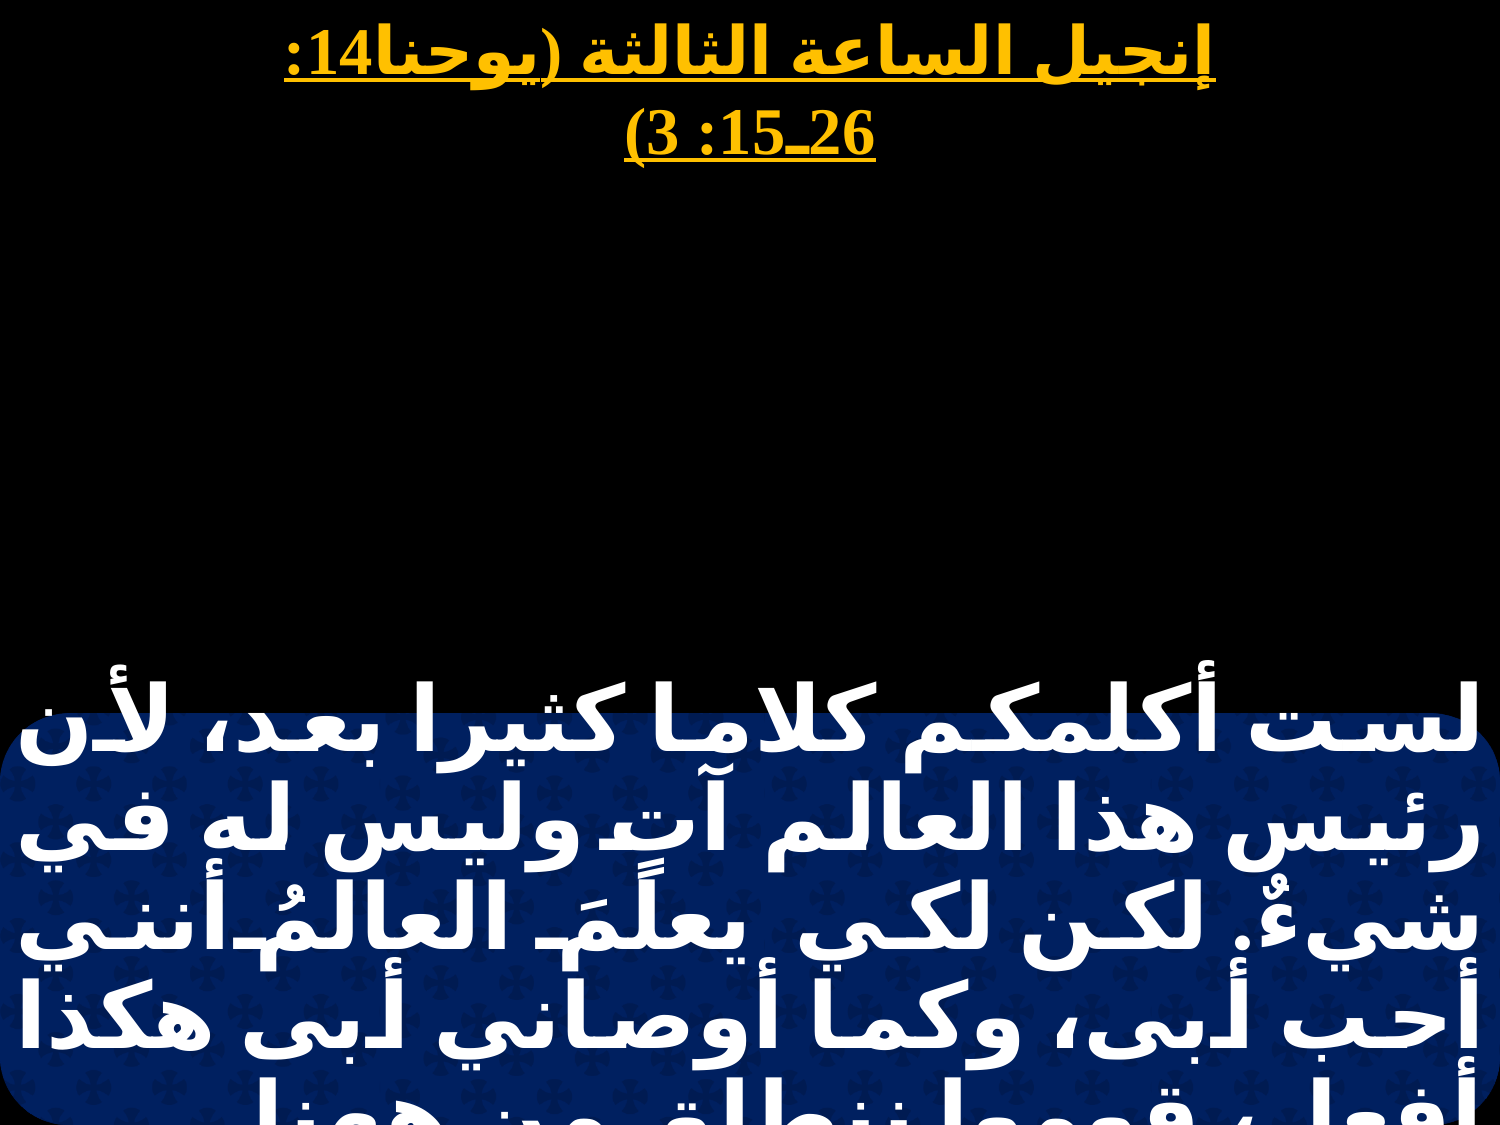

لست أكلمكم كلاما كثيرا بعد، لأن رئيس هذا العالم آتٍ وليس له في شيءٌ. لكن لكي يعلمَ العالمُ أنني أحب أبى، وكما أوصاني أبى هكذا أفعل، قوموا ننطلق من ههنا.